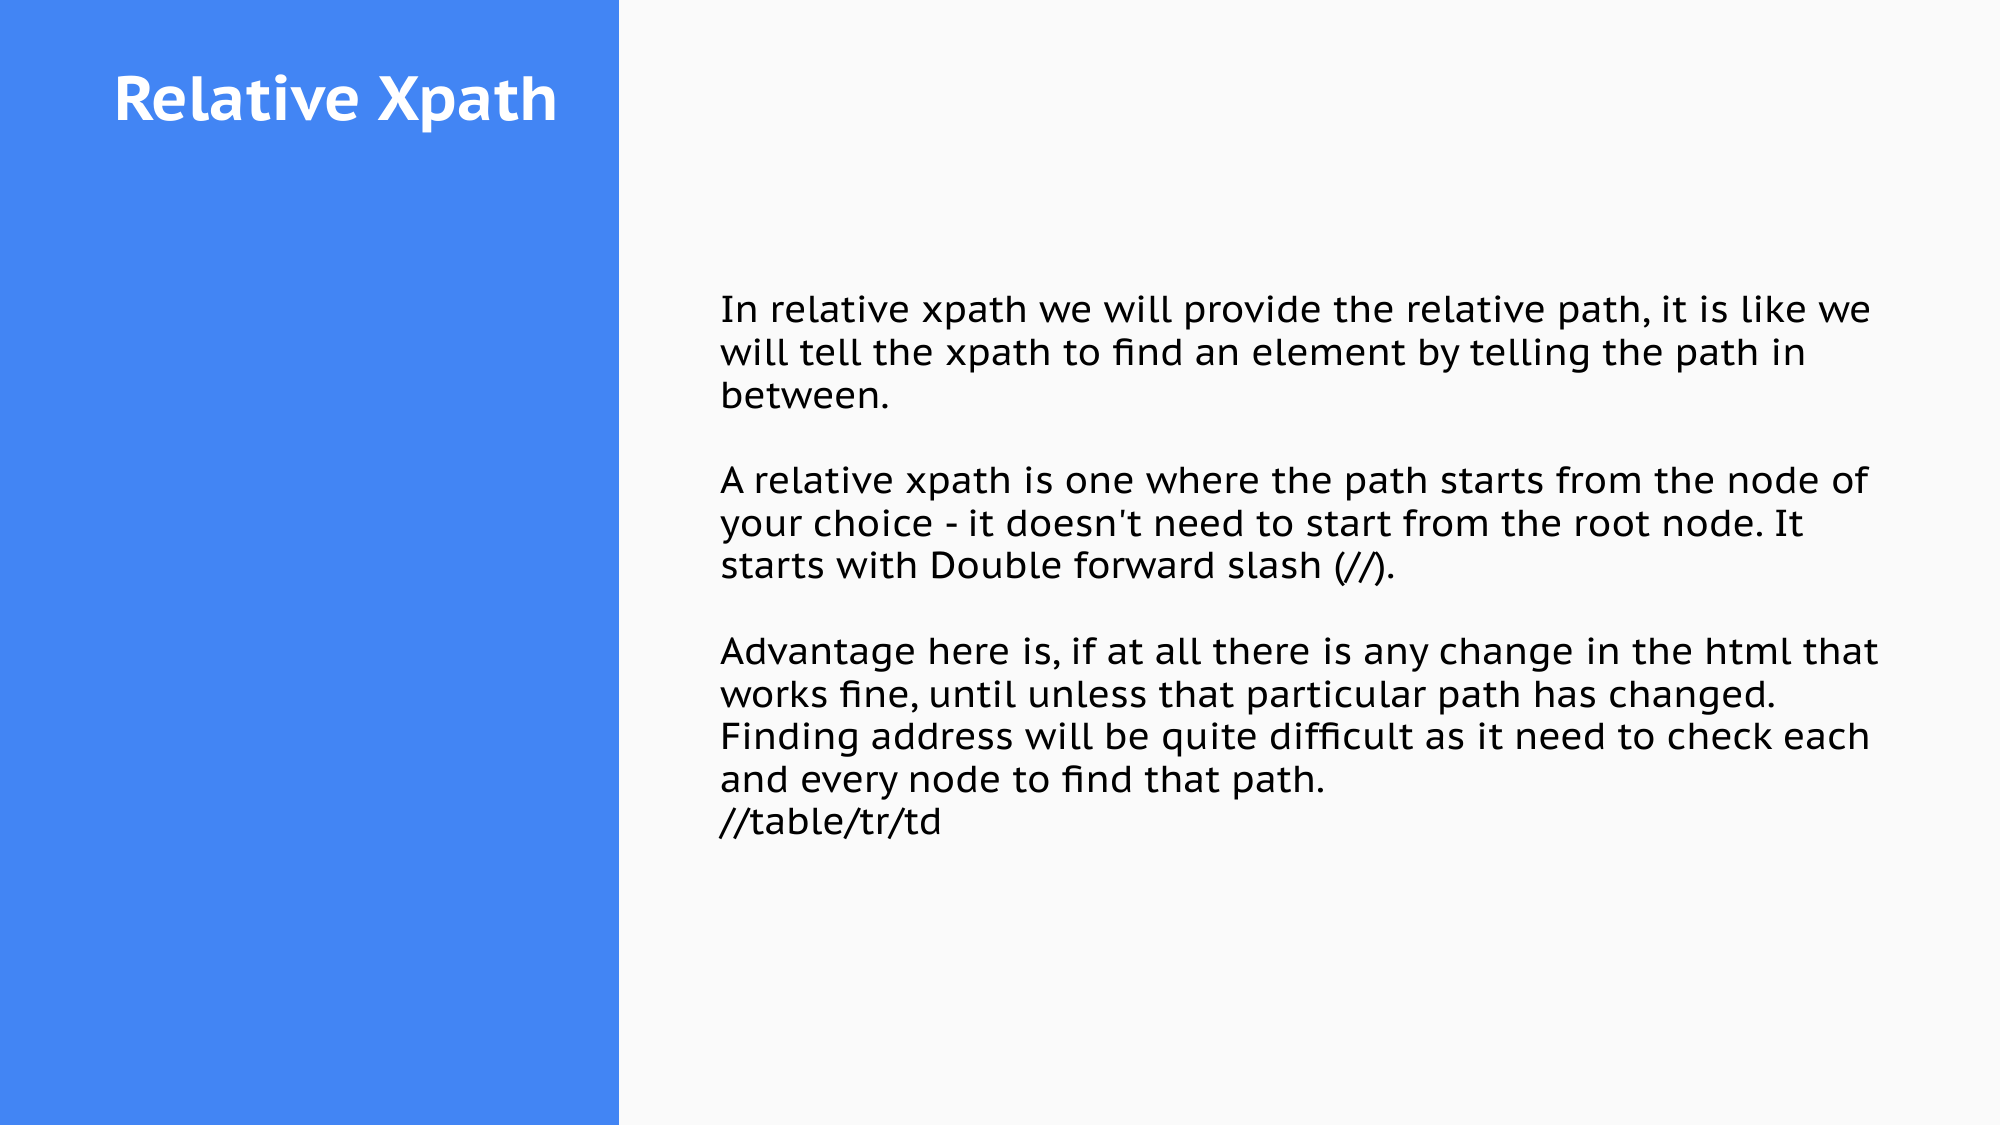

# Relative Xpath
In relative xpath we will provide the relative path, it is like we will tell the xpath to find an element by telling the path in between.

A relative xpath is one where the path starts from the node of your choice - it doesn't need to start from the root node. It starts with Double forward slash (//).

Advantage here is, if at all there is any change in the html that works fine, until unless that particular path has changed. Finding address will be quite difficult as it need to check each and every node to find that path.
//table/tr/td